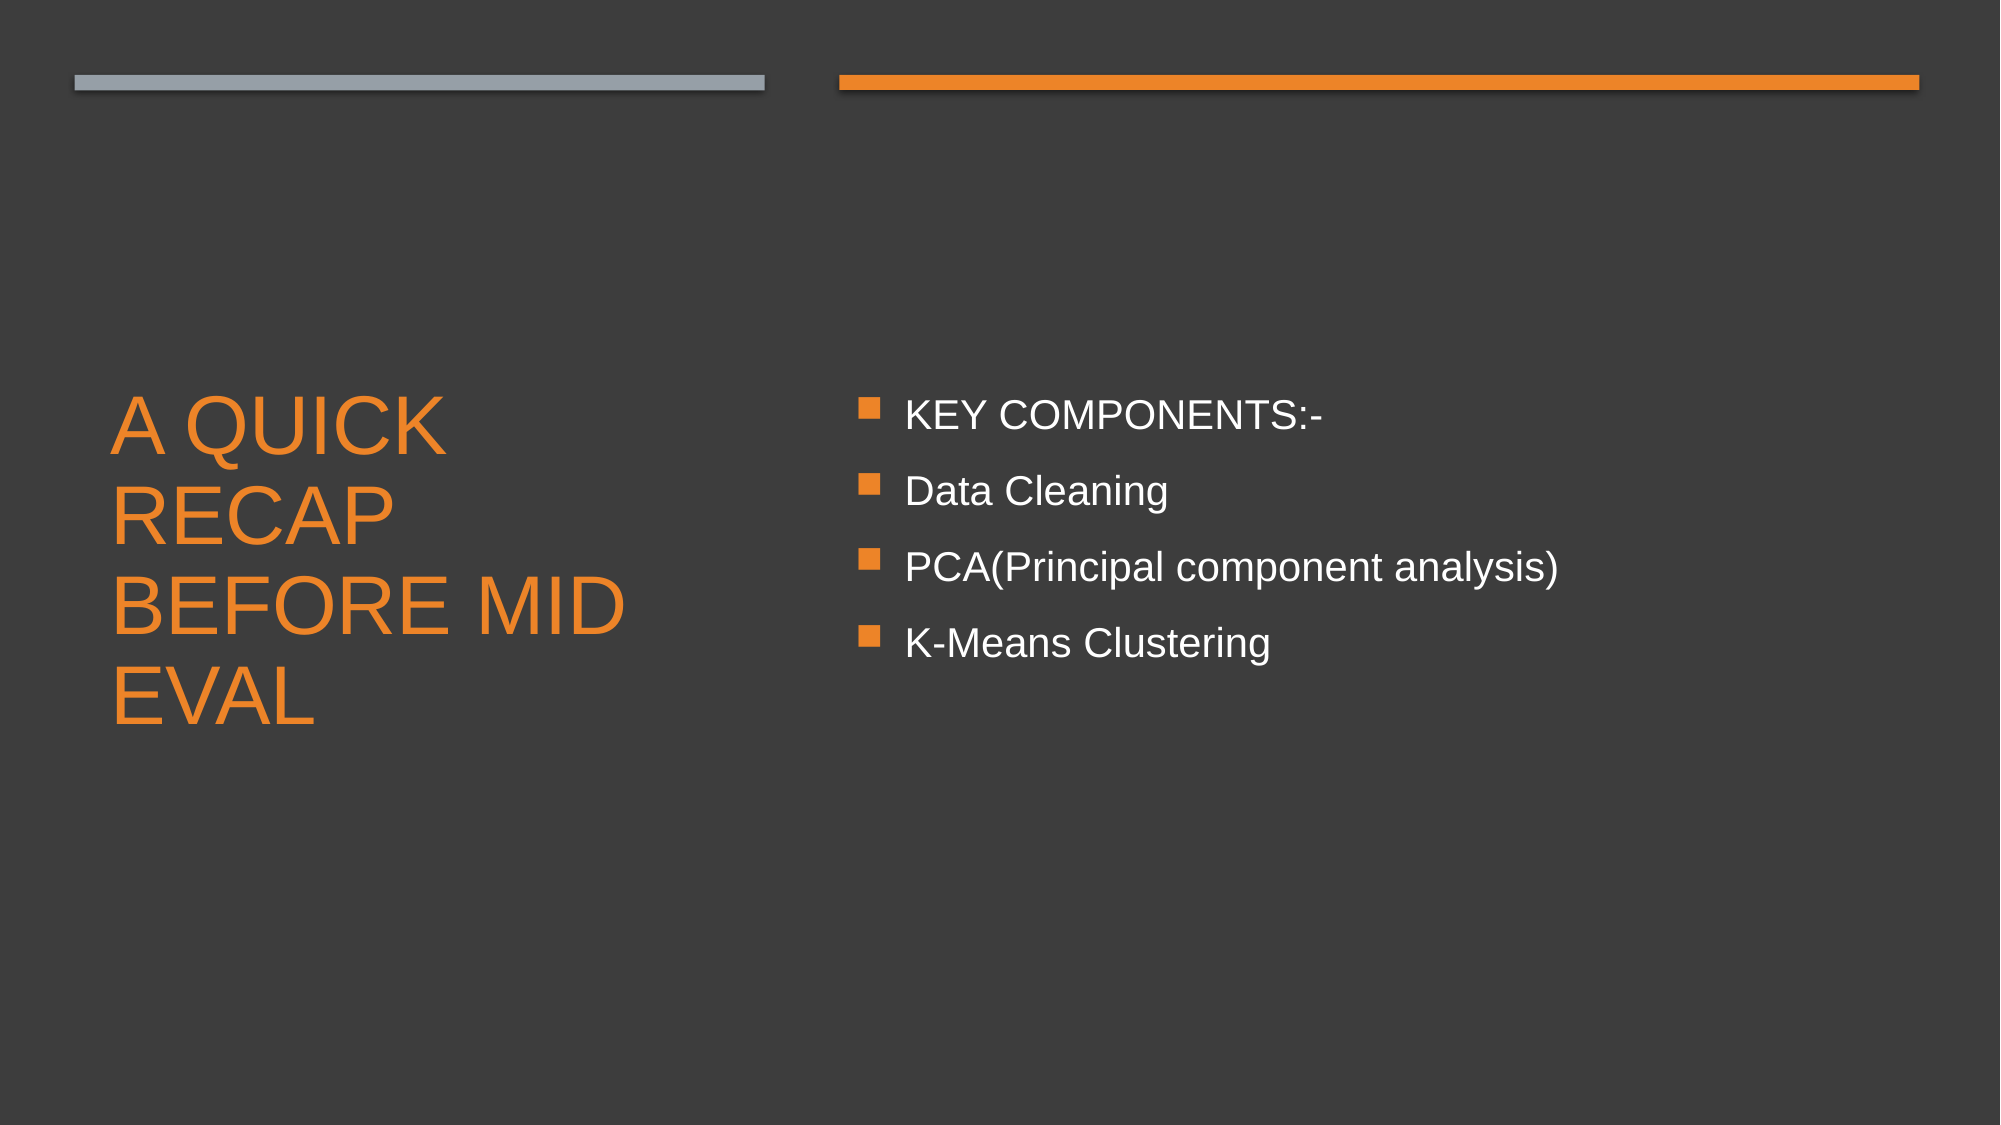

KEY COMPONENTS:-
Data Cleaning
PCA(Principal component analysis)
K-Means Clustering

# A QUICK RECAP BEFORE MID EVAL